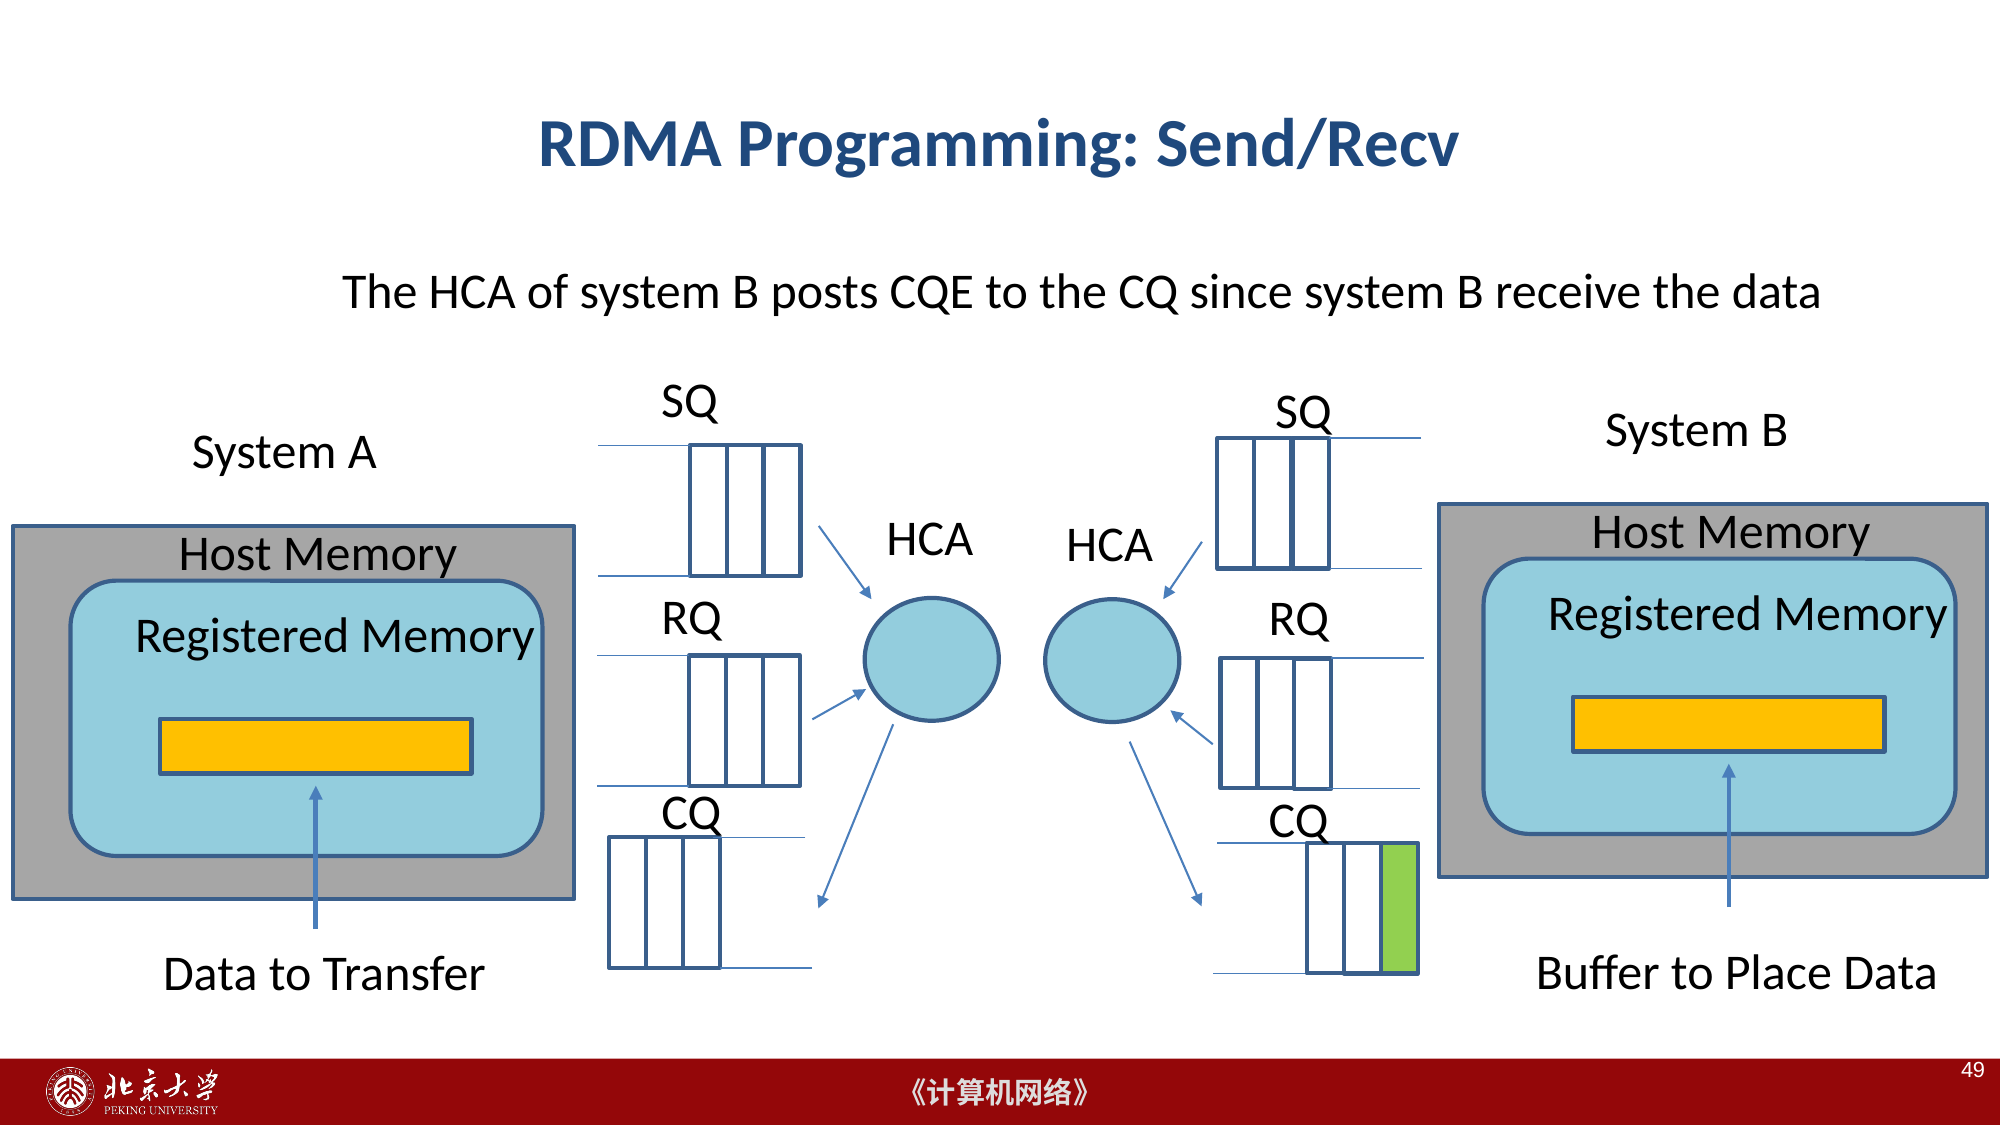

# RDMA Programming: Send/Recv
The HCA of system B posts CQE to the CQ since system B receive the data
SQ
SQ
System B
System A

Host Memory
HCA
HCA

Host Memory

Registered Memory
RQ
RQ

Registered Memory

CQ
CQ

Buffer to Place Data
Data to Transfer
49